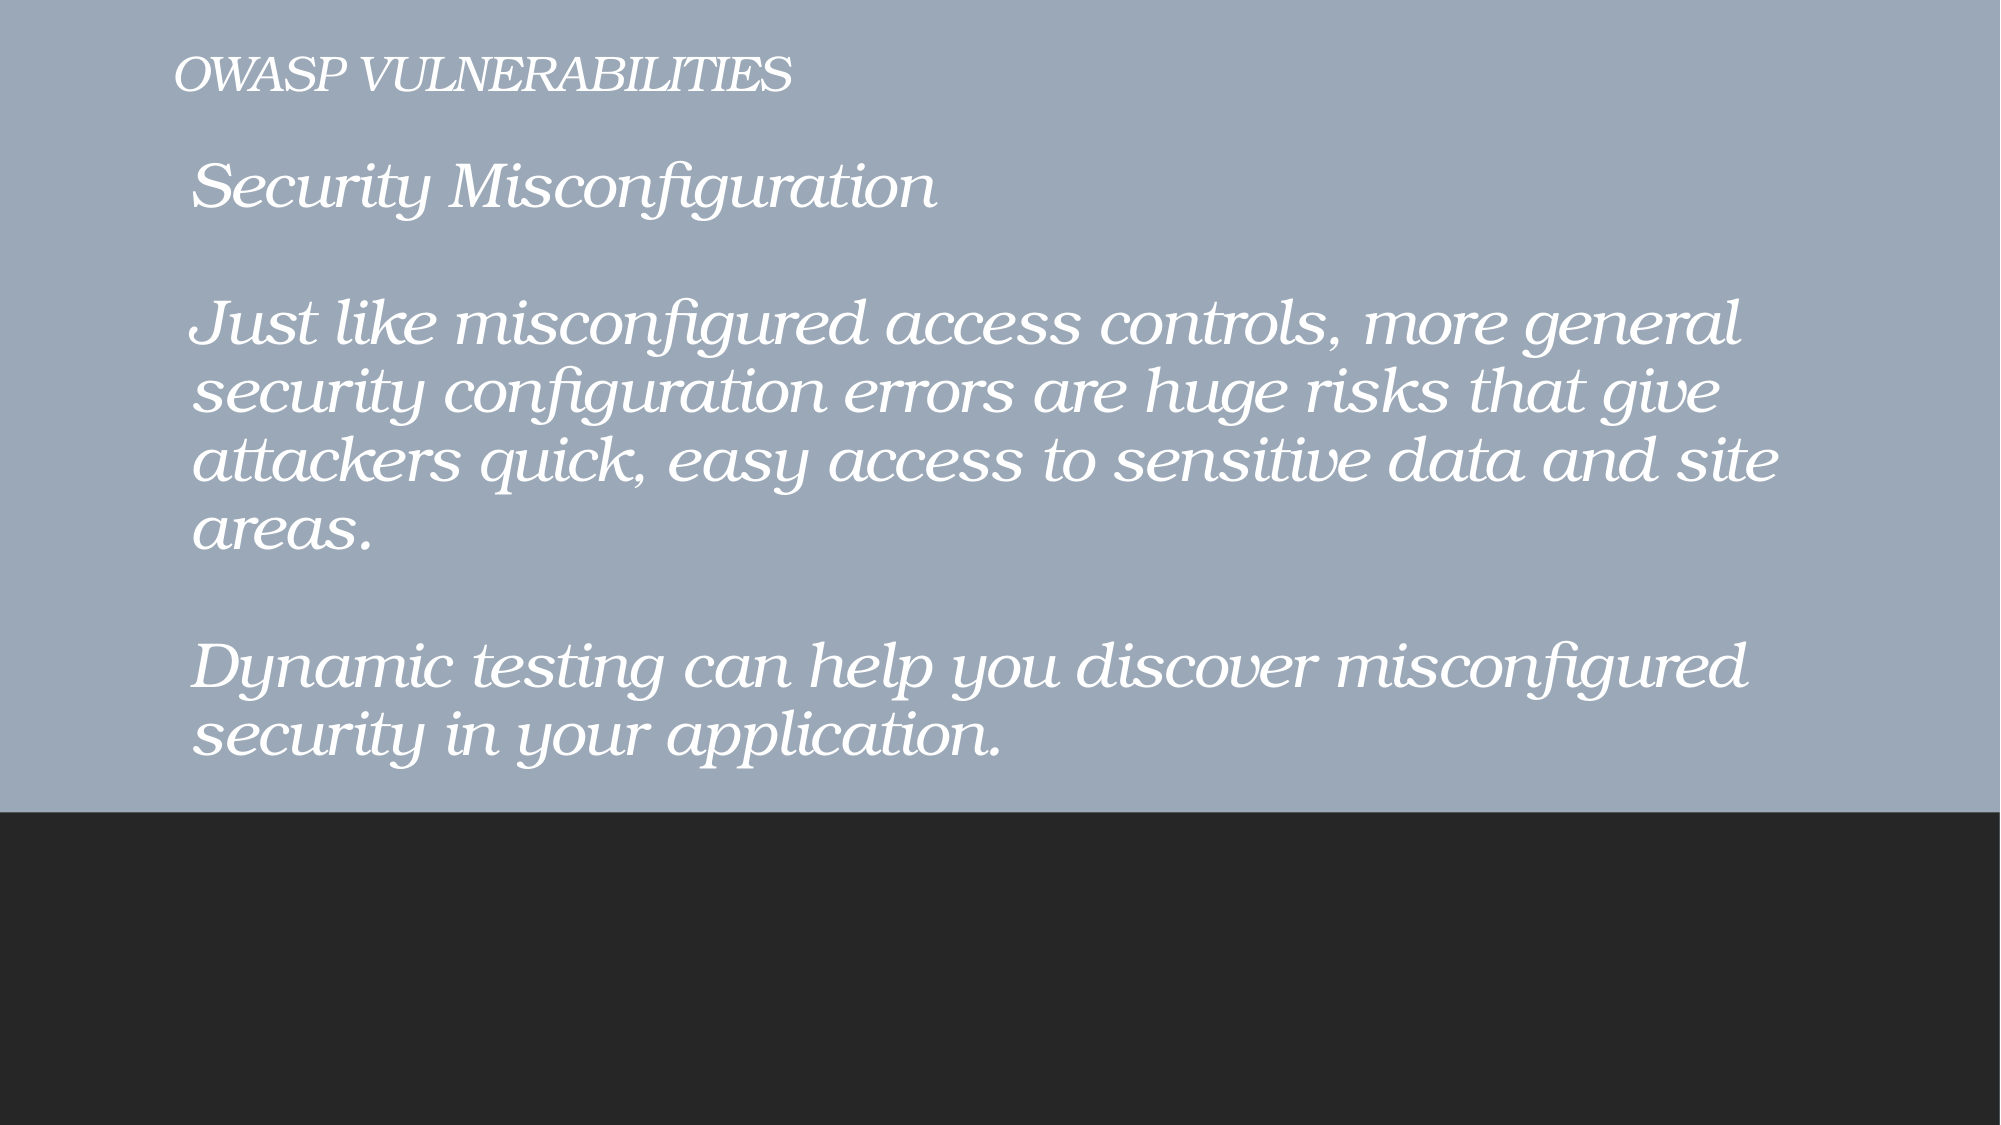

# OWASP VULNERABILITIES
Security Misconfiguration

Just like misconfigured access controls, more general security configuration errors are huge risks that give attackers quick, easy access to sensitive data and site areas.

Dynamic testing can help you discover misconfigured security in your application.